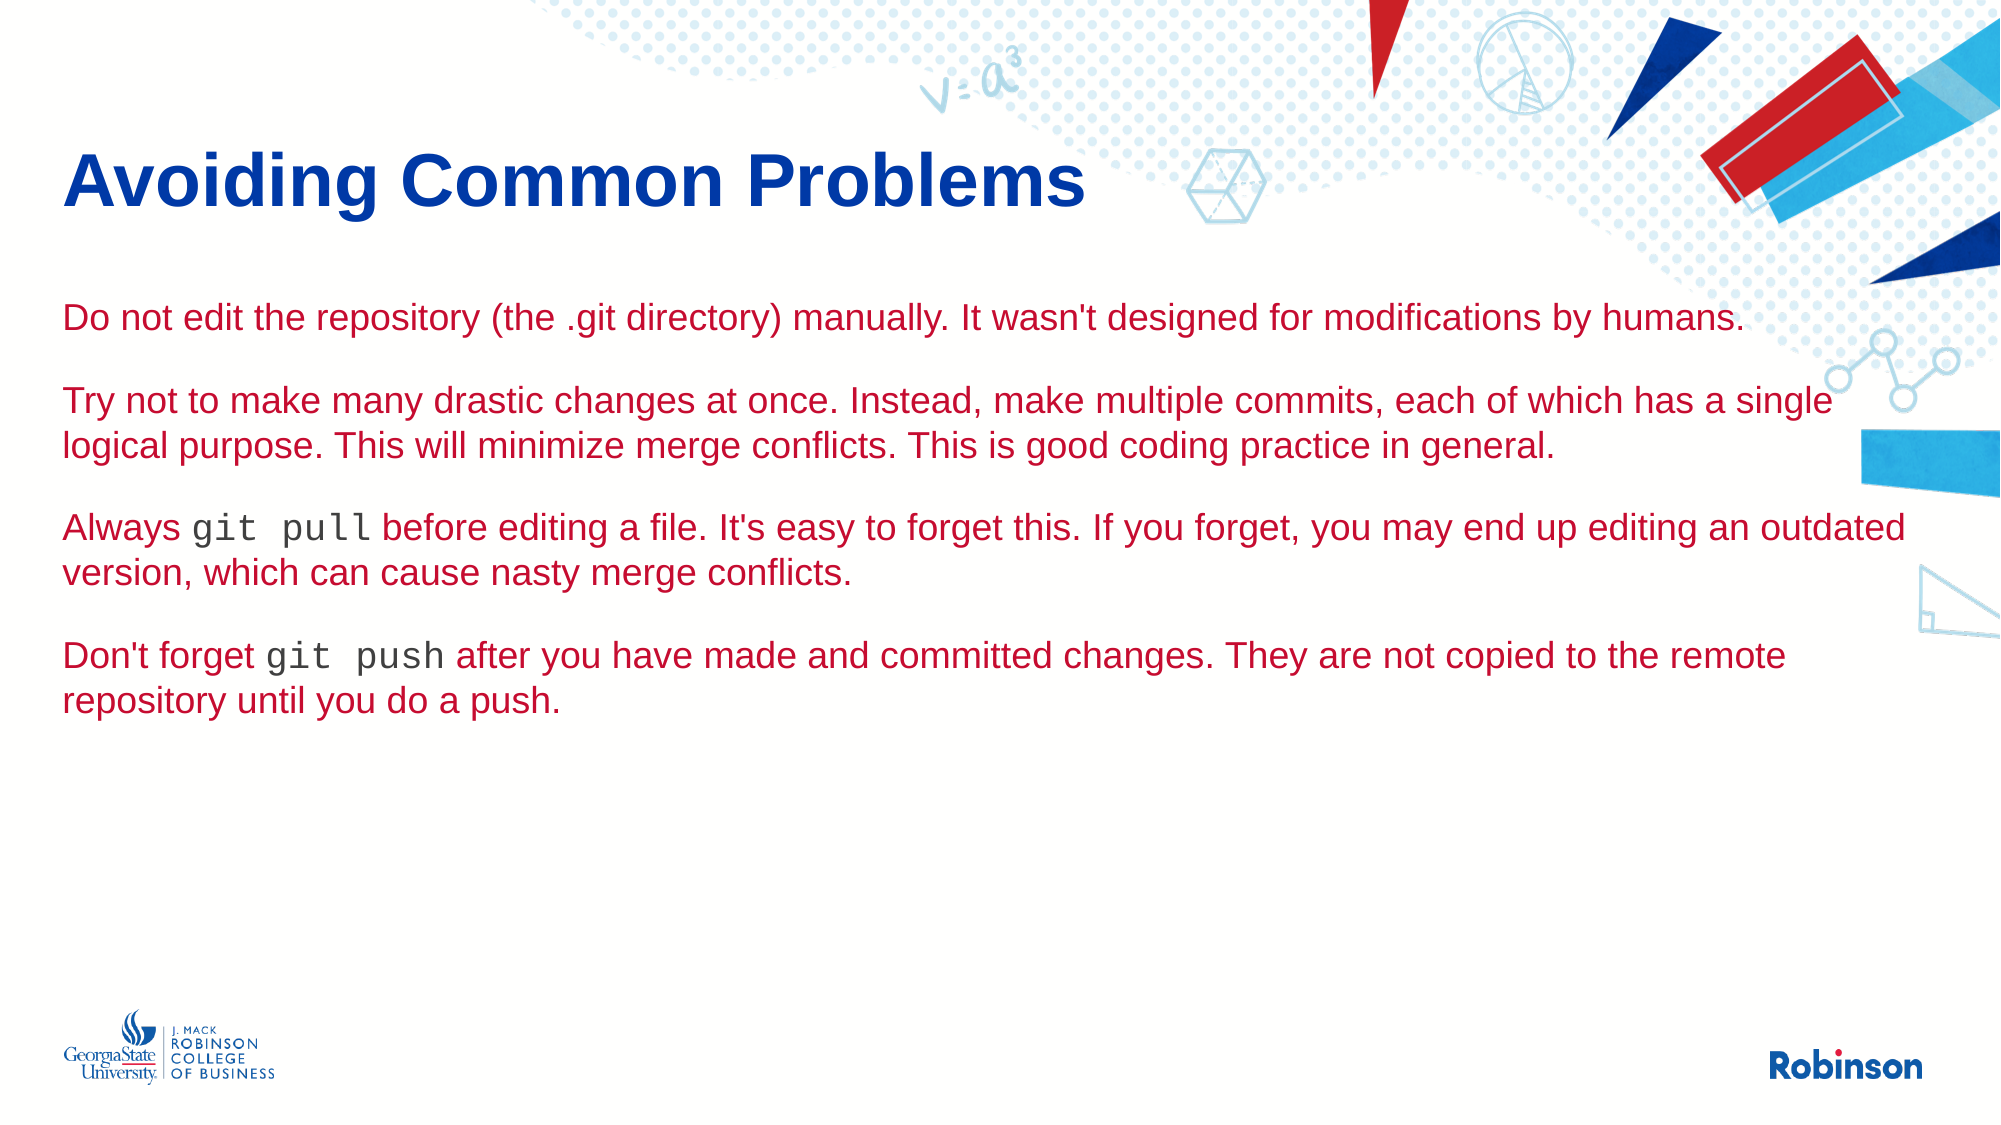

# Avoiding Common Problems
Do not edit the repository (the .git directory) manually. It wasn't designed for modifications by humans.
Try not to make many drastic changes at once. Instead, make multiple commits, each of which has a single logical purpose. This will minimize merge conflicts. This is good coding practice in general.
Always git pull before editing a file. It's easy to forget this. If you forget, you may end up editing an outdated version, which can cause nasty merge conflicts.
Don't forget git push after you have made and committed changes. They are not copied to the remote repository until you do a push.